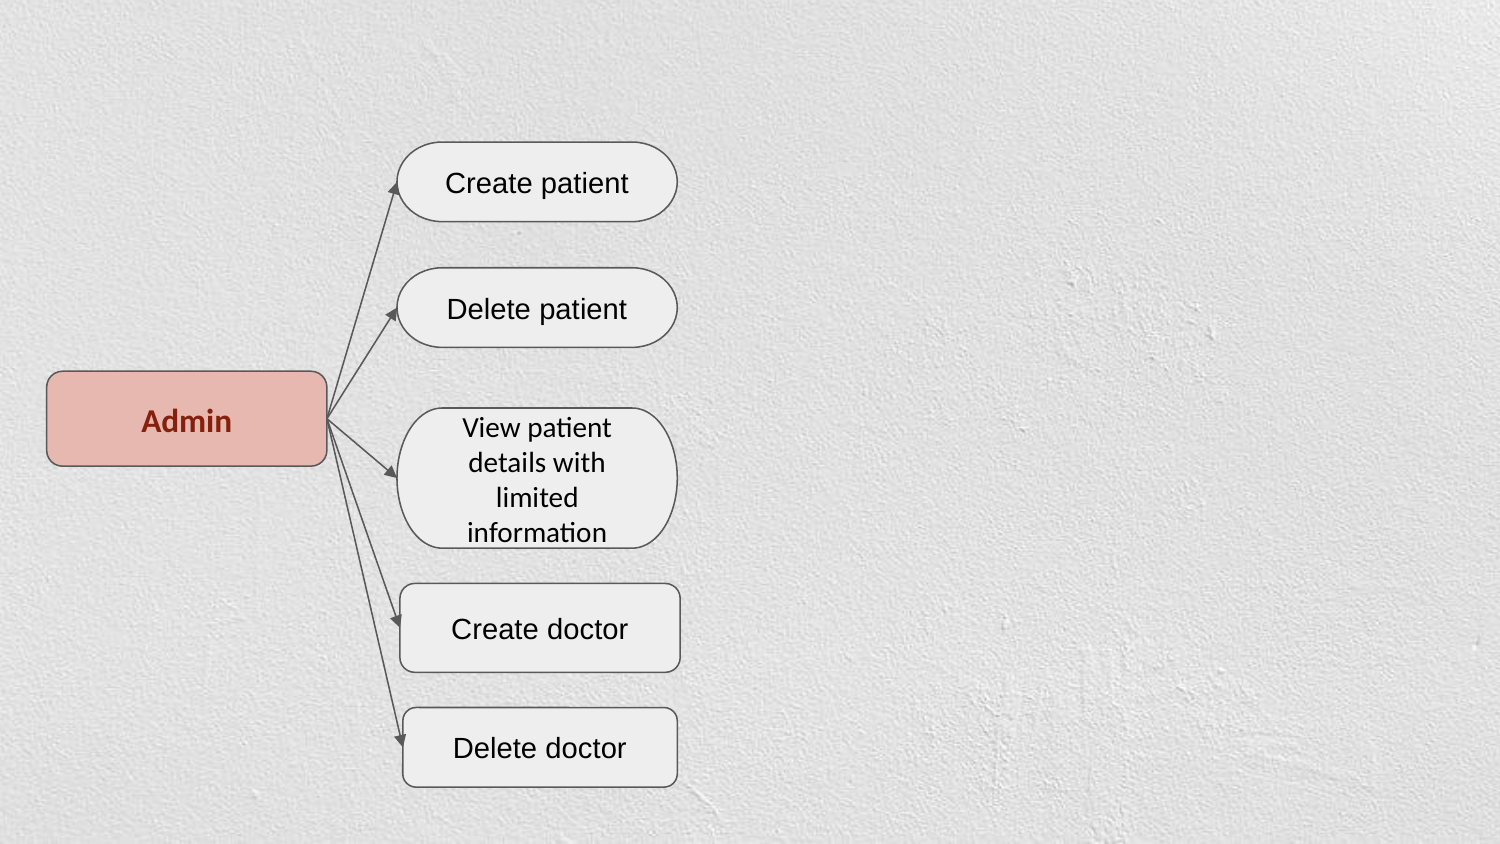

Create patient
Delete patient

Admin

View patient details with limited information
Create doctor
Delete doctor